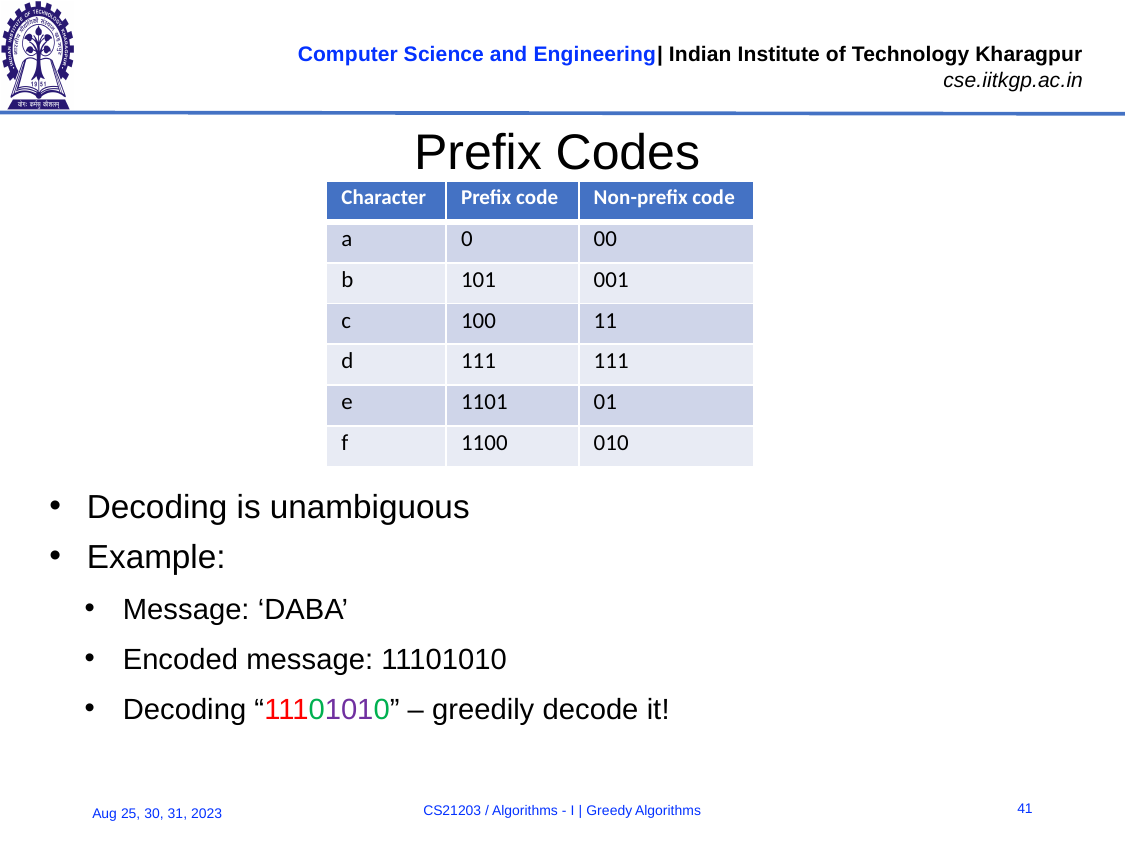

# Prefix Codes

Decoding is unambiguous
Example:
Message: ‘DABA’
Encoded message: 11101010
Decoding “11101010” – greedily decode it!
| Character | Prefix code | Non-prefix code |
| --- | --- | --- |
| a | 0 | 00 |
| b | 101 | 001 |
| c | 100 | 11 |
| d | 111 | 111 |
| e | 1101 | 01 |
| f | 1100 | 010 |
41
CS21203 / Algorithms - I | Greedy Algorithms
Aug 25, 30, 31, 2023